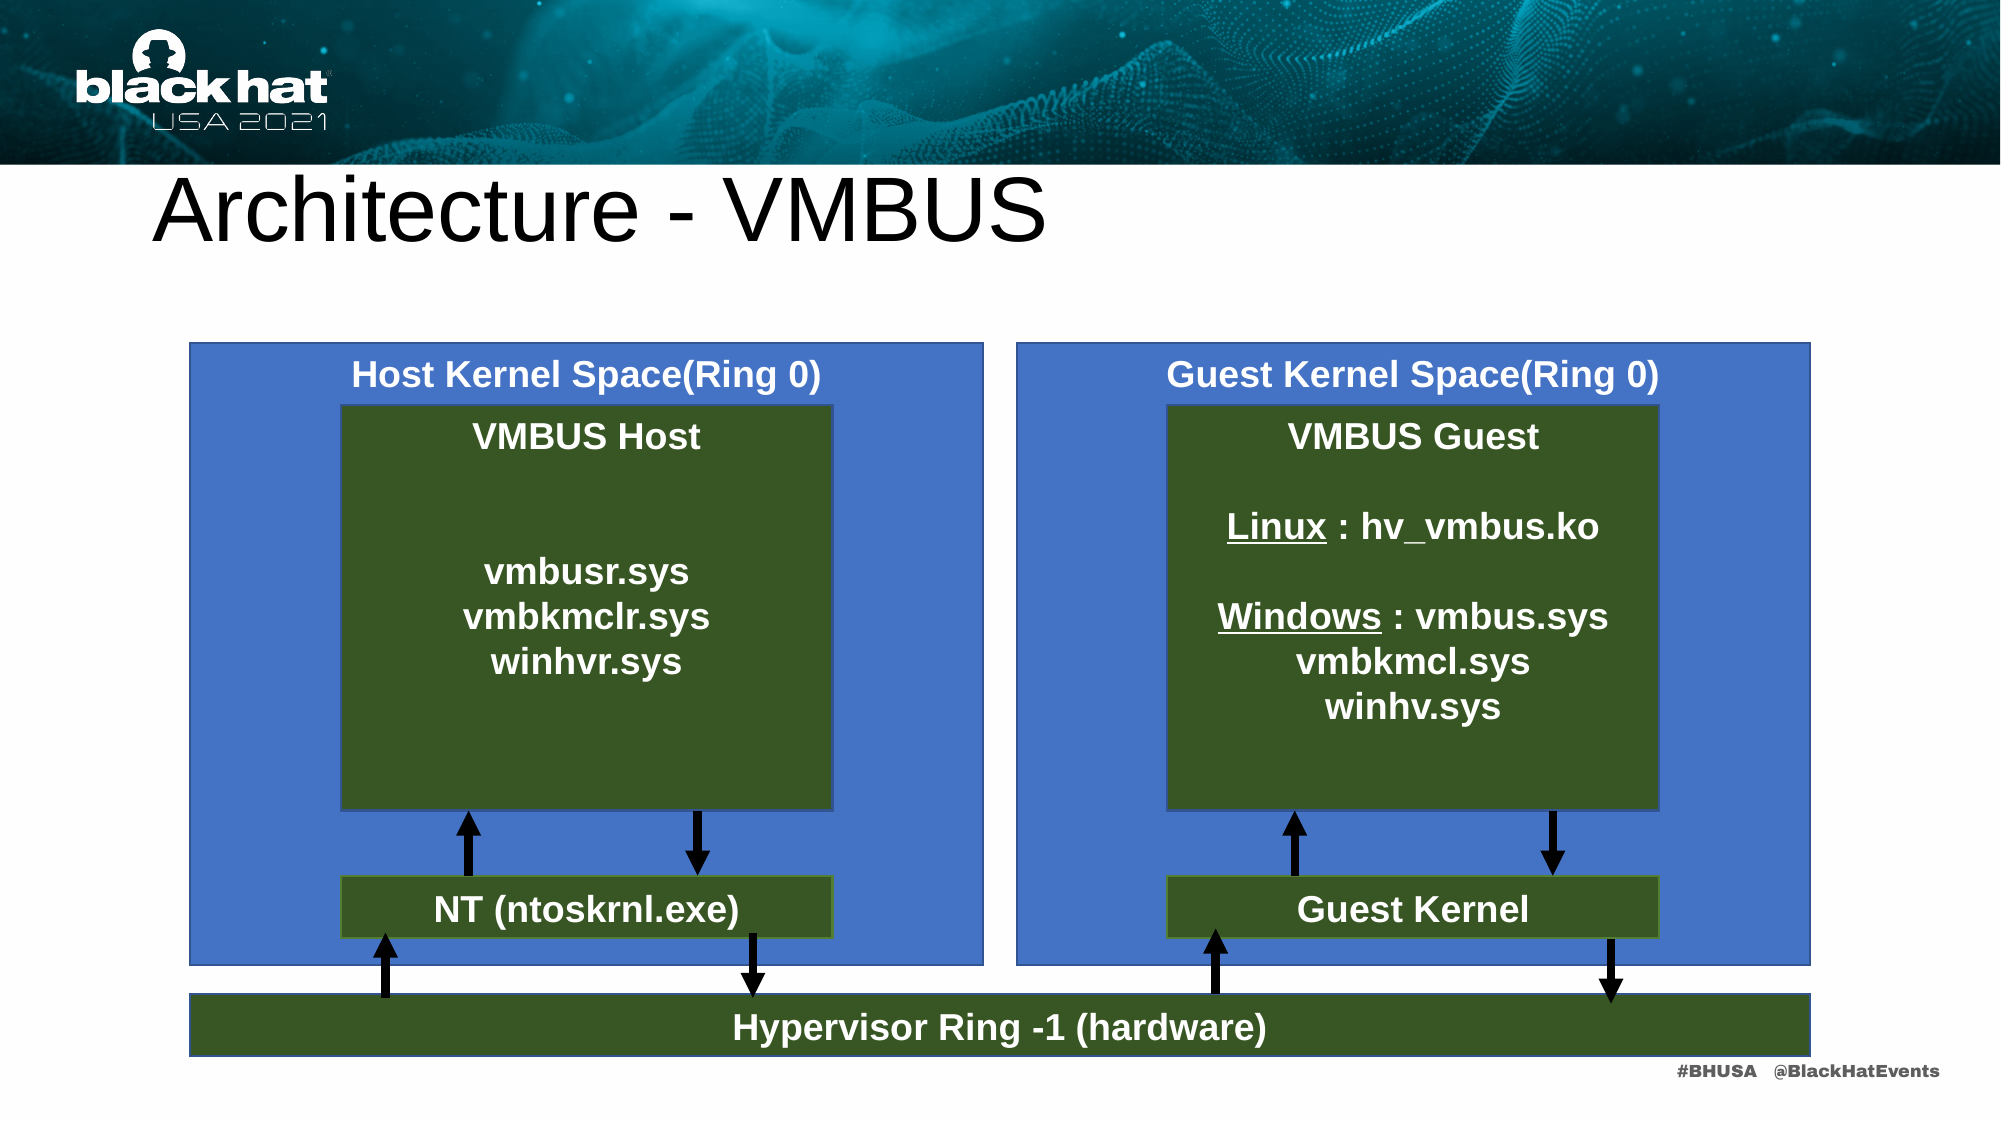

Architecture - VMBUS
Host Kernel Space(Ring 0)
Guest Kernel Space(Ring 0)
VMBUS Host

vmbusr.sys
vmbkmclr.sys
winhvr.sys

VMBUS Guest

Linux : hv_vmbus.ko

Windows : vmbus.sys
vmbkmcl.sys
winhv.sys
NT (ntoskrnl.exe)
Guest Kernel
Hypervisor Ring -1 (hardware)